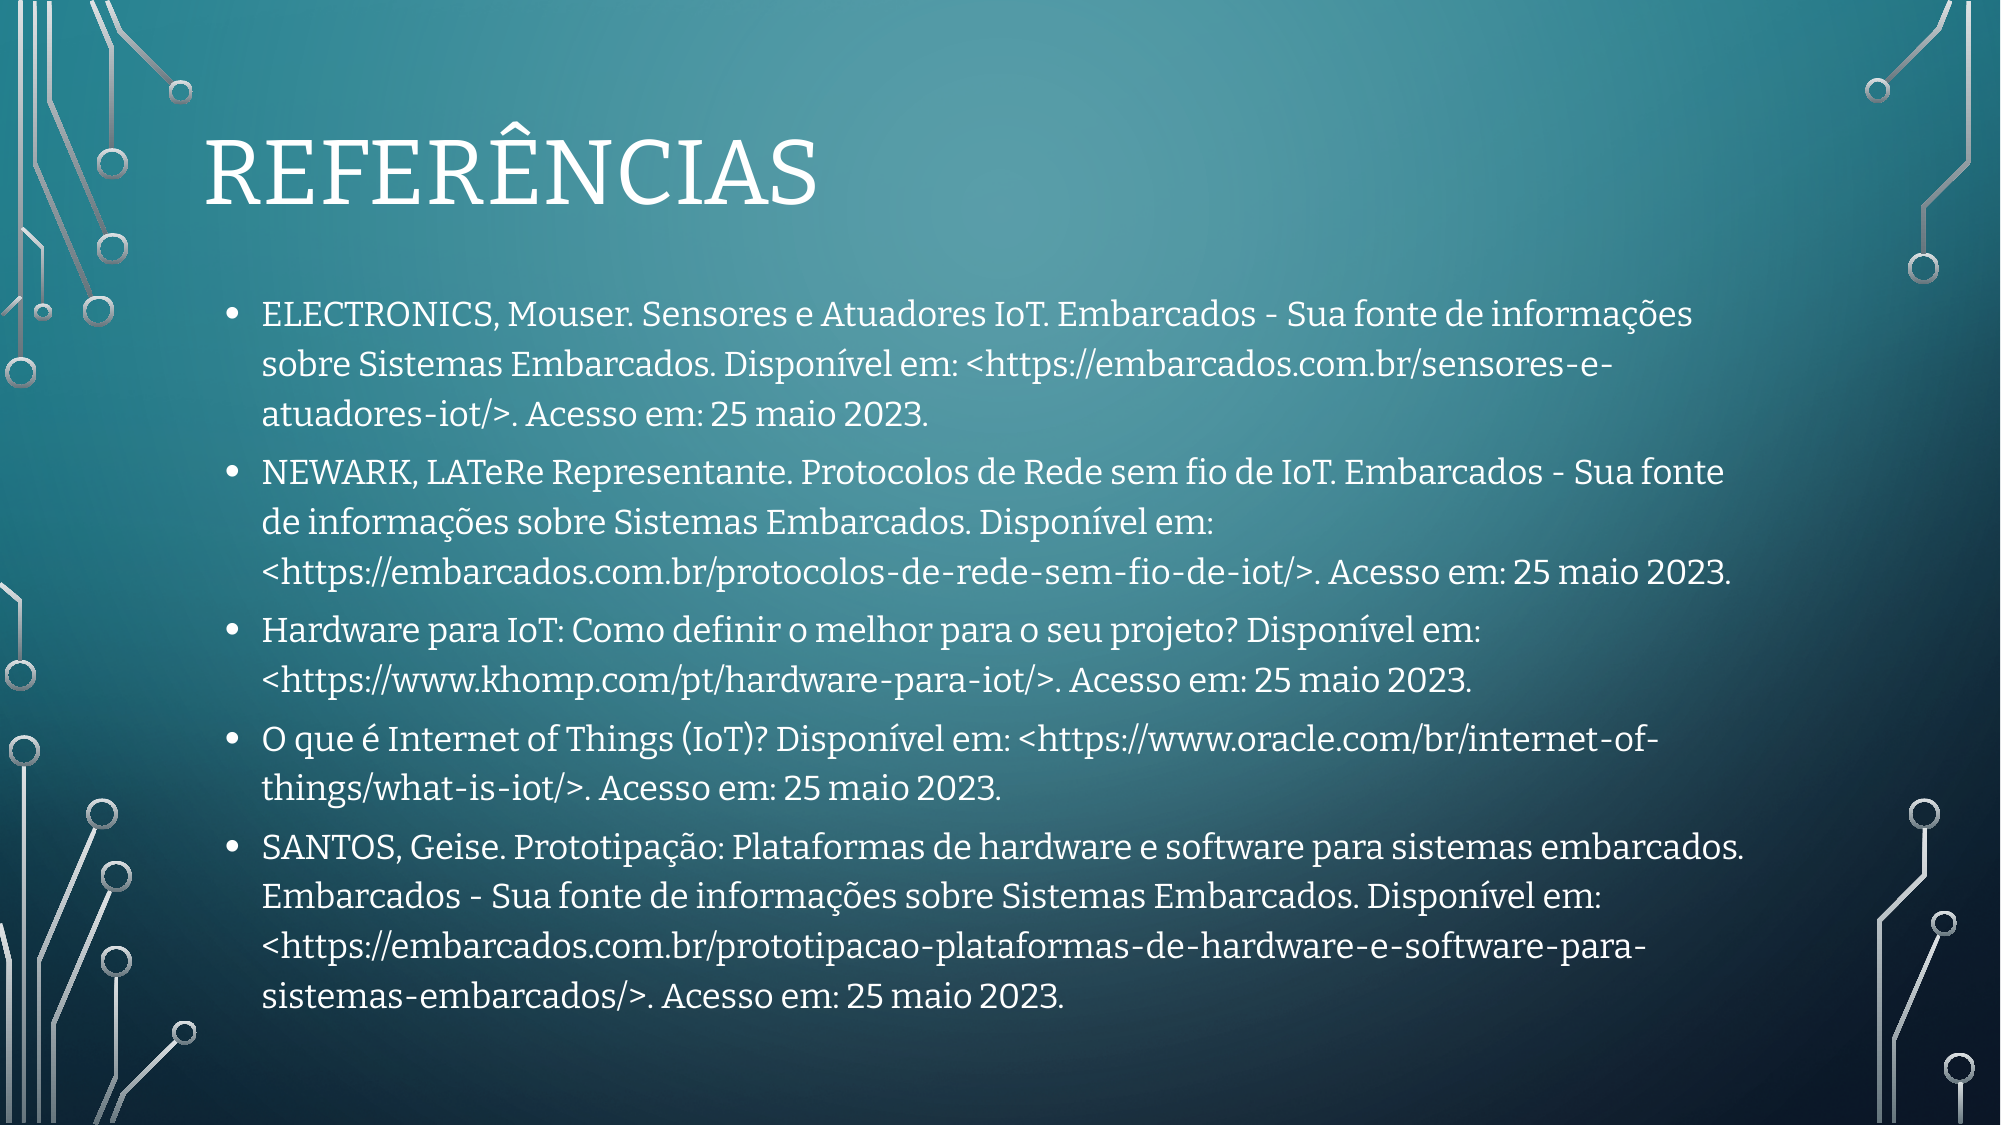

# Referências
ELECTRONICS, Mouser. Sensores e Atuadores IoT. Embarcados - Sua fonte de informações sobre Sistemas Embarcados. Disponível em: <https://embarcados.com.br/sensores-e-atuadores-iot/>. Acesso em: 25 maio 2023.
NEWARK, LATeRe Representante. Protocolos de Rede sem fio de IoT. Embarcados - Sua fonte de informações sobre Sistemas Embarcados. Disponível em: <https://embarcados.com.br/protocolos-de-rede-sem-fio-de-iot/>. Acesso em: 25 maio 2023.
Hardware para IoT: Como definir o melhor para o seu projeto? Disponível em: <https://www.khomp.com/pt/hardware-para-iot/>. Acesso em: 25 maio 2023.
O que é Internet of Things (IoT)? Disponível em: <https://www.oracle.com/br/internet-of-things/what-is-iot/>. Acesso em: 25 maio 2023.
SANTOS, Geise. Prototipação: Plataformas de hardware e software para sistemas embarcados. Embarcados - Sua fonte de informações sobre Sistemas Embarcados. Disponível em: <https://embarcados.com.br/prototipacao-plataformas-de-hardware-e-software-para-sistemas-embarcados/>. Acesso em: 25 maio 2023.